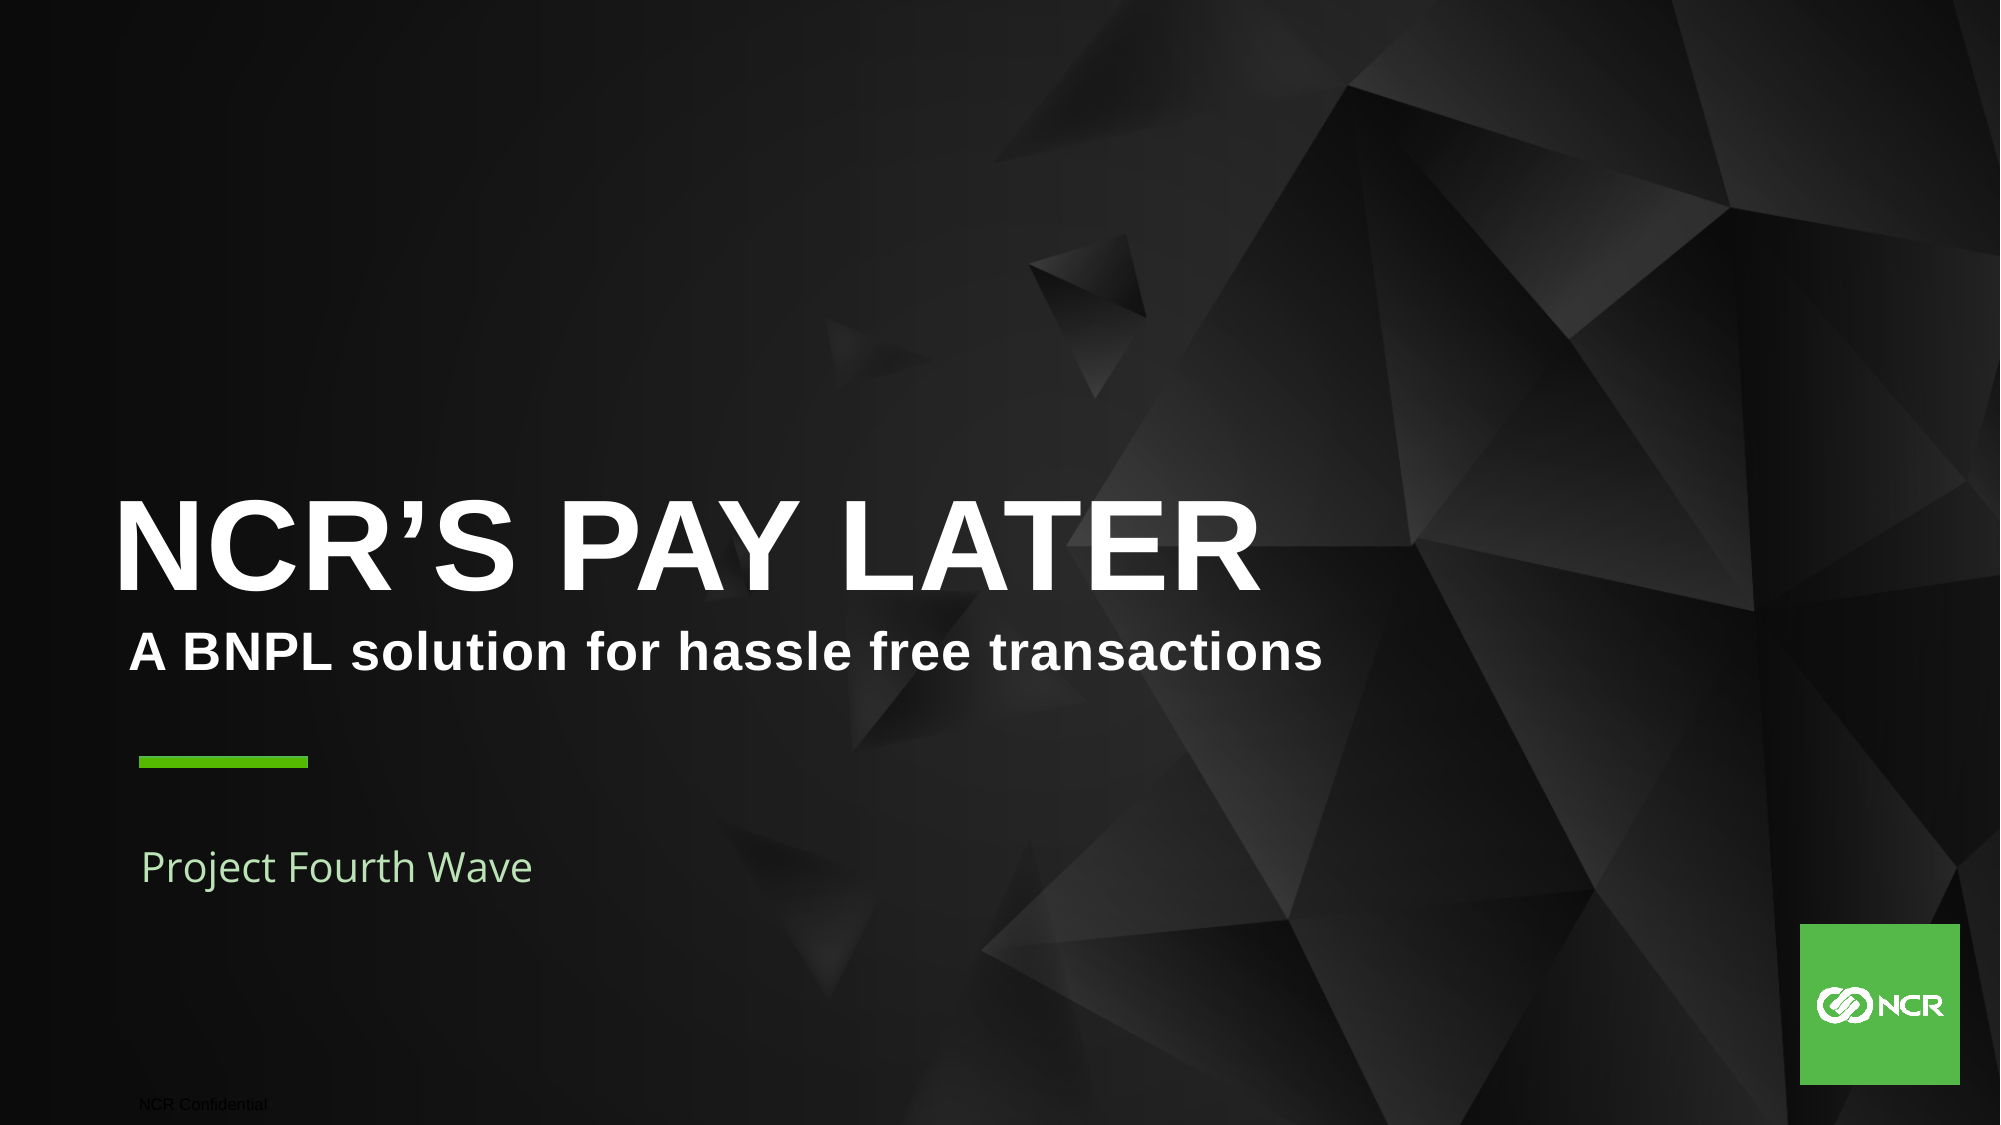

NCR’S PAY LATER
 A BNPL solution for hassle free transactions
Project Fourth Wave
NCR Confidential